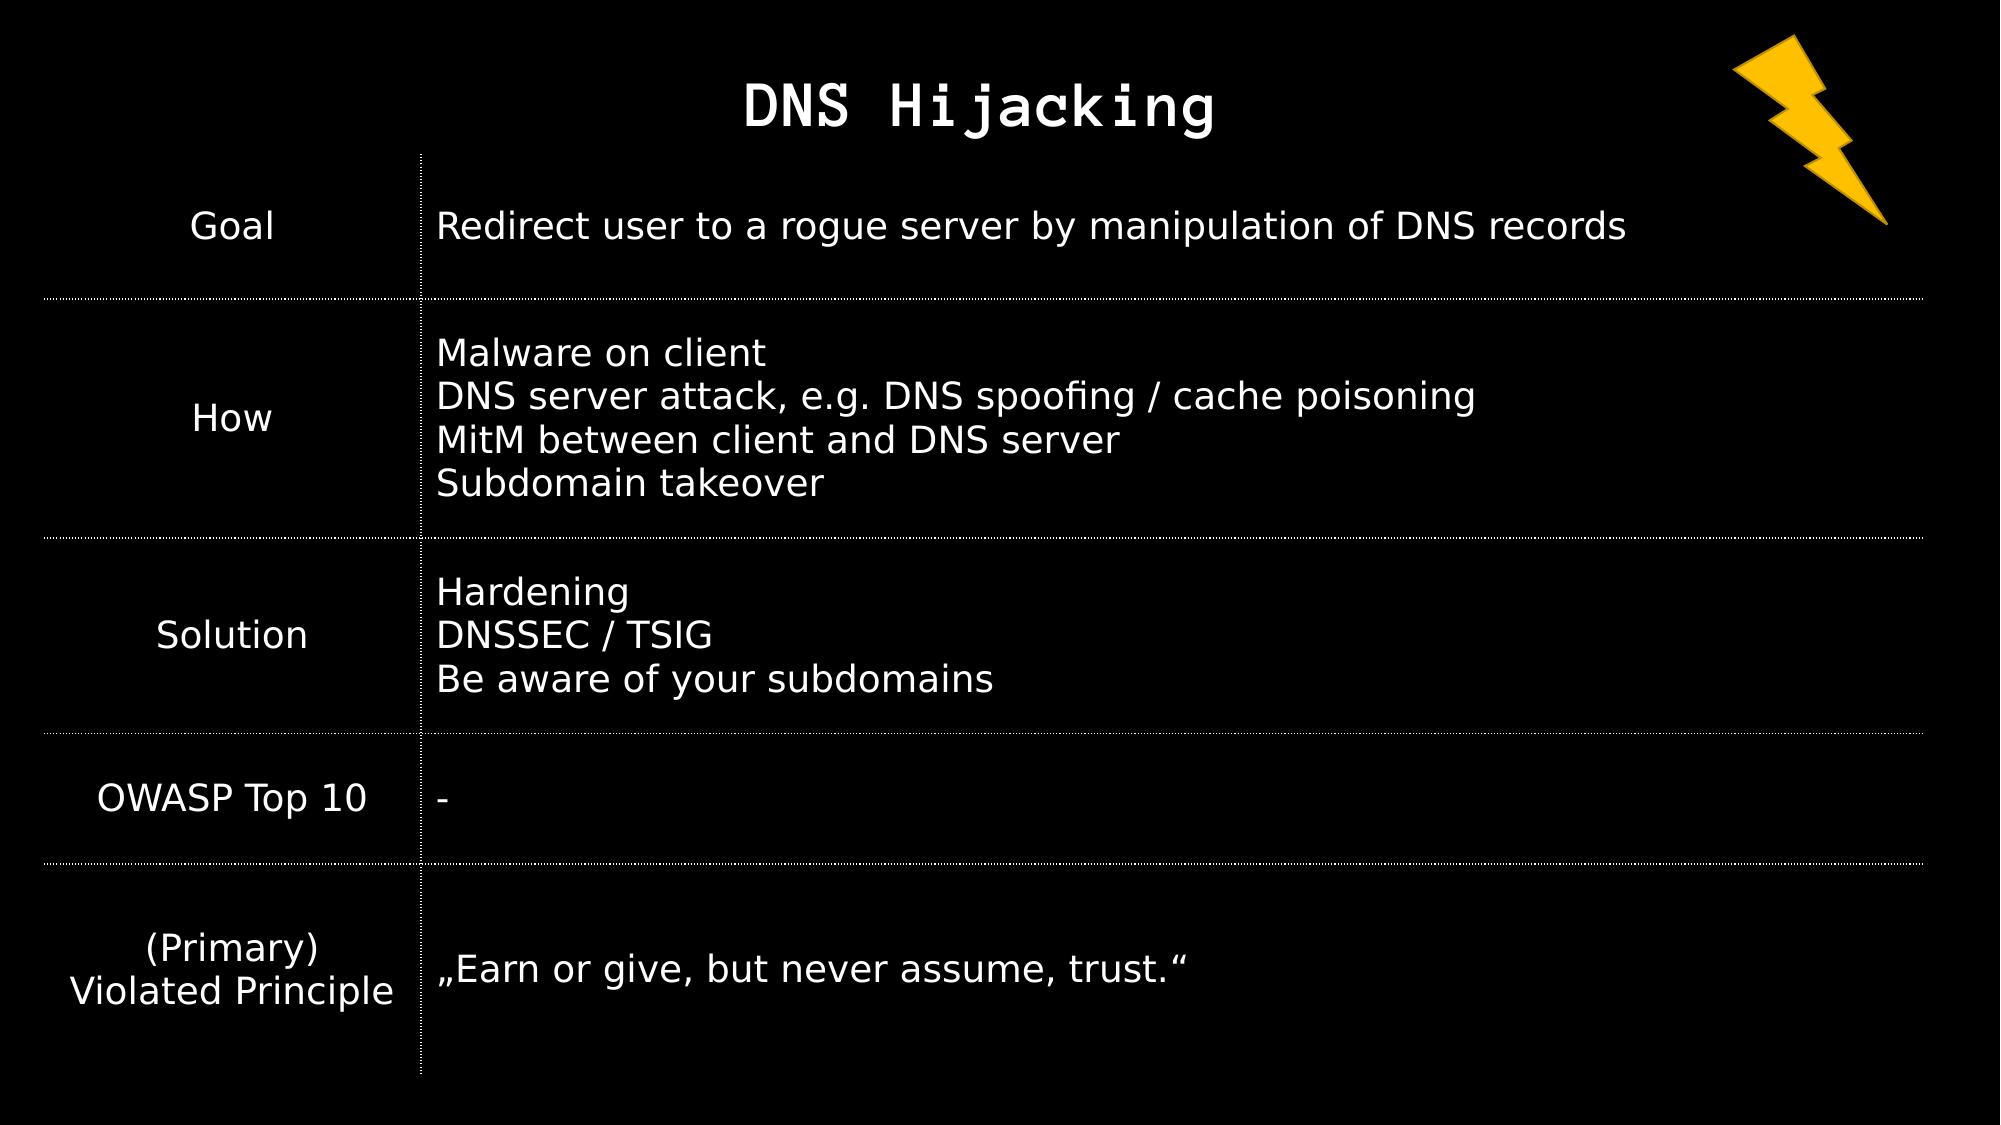

| DNS Hijacking | SQL Injection |
| --- | --- |
| Goal | Redirect user to a rogue server by manipulation of DNS records |
| How | Malware on client DNS server attack, e.g. DNS spoofing / cache poisoning MitM between client and DNS server Subdomain takeover |
| Solution | Hardening DNSSEC / TSIG Be aware of your subdomains |
| OWASP Top 10 | - |
| (Primary) Violated Principle | „Earn or give, but never assume, trust.“ |
|  |
| --- |